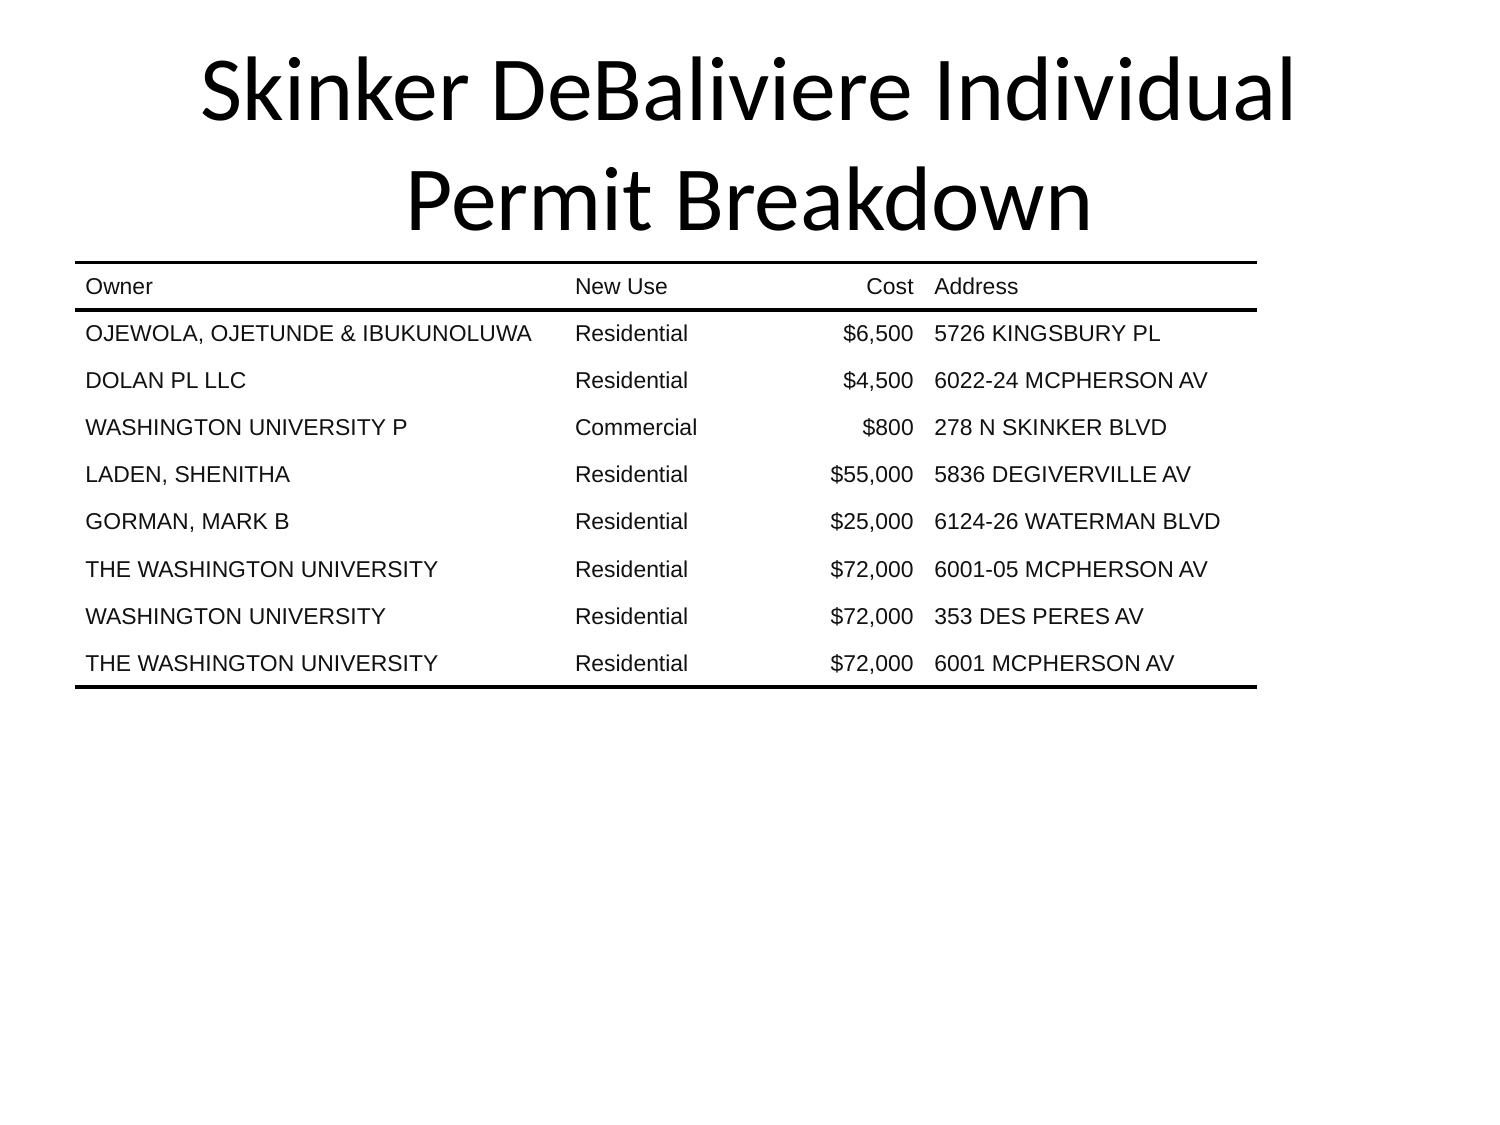

# Skinker DeBaliviere Individual Permit Breakdown
| Owner | New Use | Cost | Address |
| --- | --- | --- | --- |
| OJEWOLA, OJETUNDE & IBUKUNOLUWA | Residential | $6,500 | 5726 KINGSBURY PL |
| DOLAN PL LLC | Residential | $4,500 | 6022-24 MCPHERSON AV |
| WASHINGTON UNIVERSITY P | Commercial | $800 | 278 N SKINKER BLVD |
| LADEN, SHENITHA | Residential | $55,000 | 5836 DEGIVERVILLE AV |
| GORMAN, MARK B | Residential | $25,000 | 6124-26 WATERMAN BLVD |
| THE WASHINGTON UNIVERSITY | Residential | $72,000 | 6001-05 MCPHERSON AV |
| WASHINGTON UNIVERSITY | Residential | $72,000 | 353 DES PERES AV |
| THE WASHINGTON UNIVERSITY | Residential | $72,000 | 6001 MCPHERSON AV |